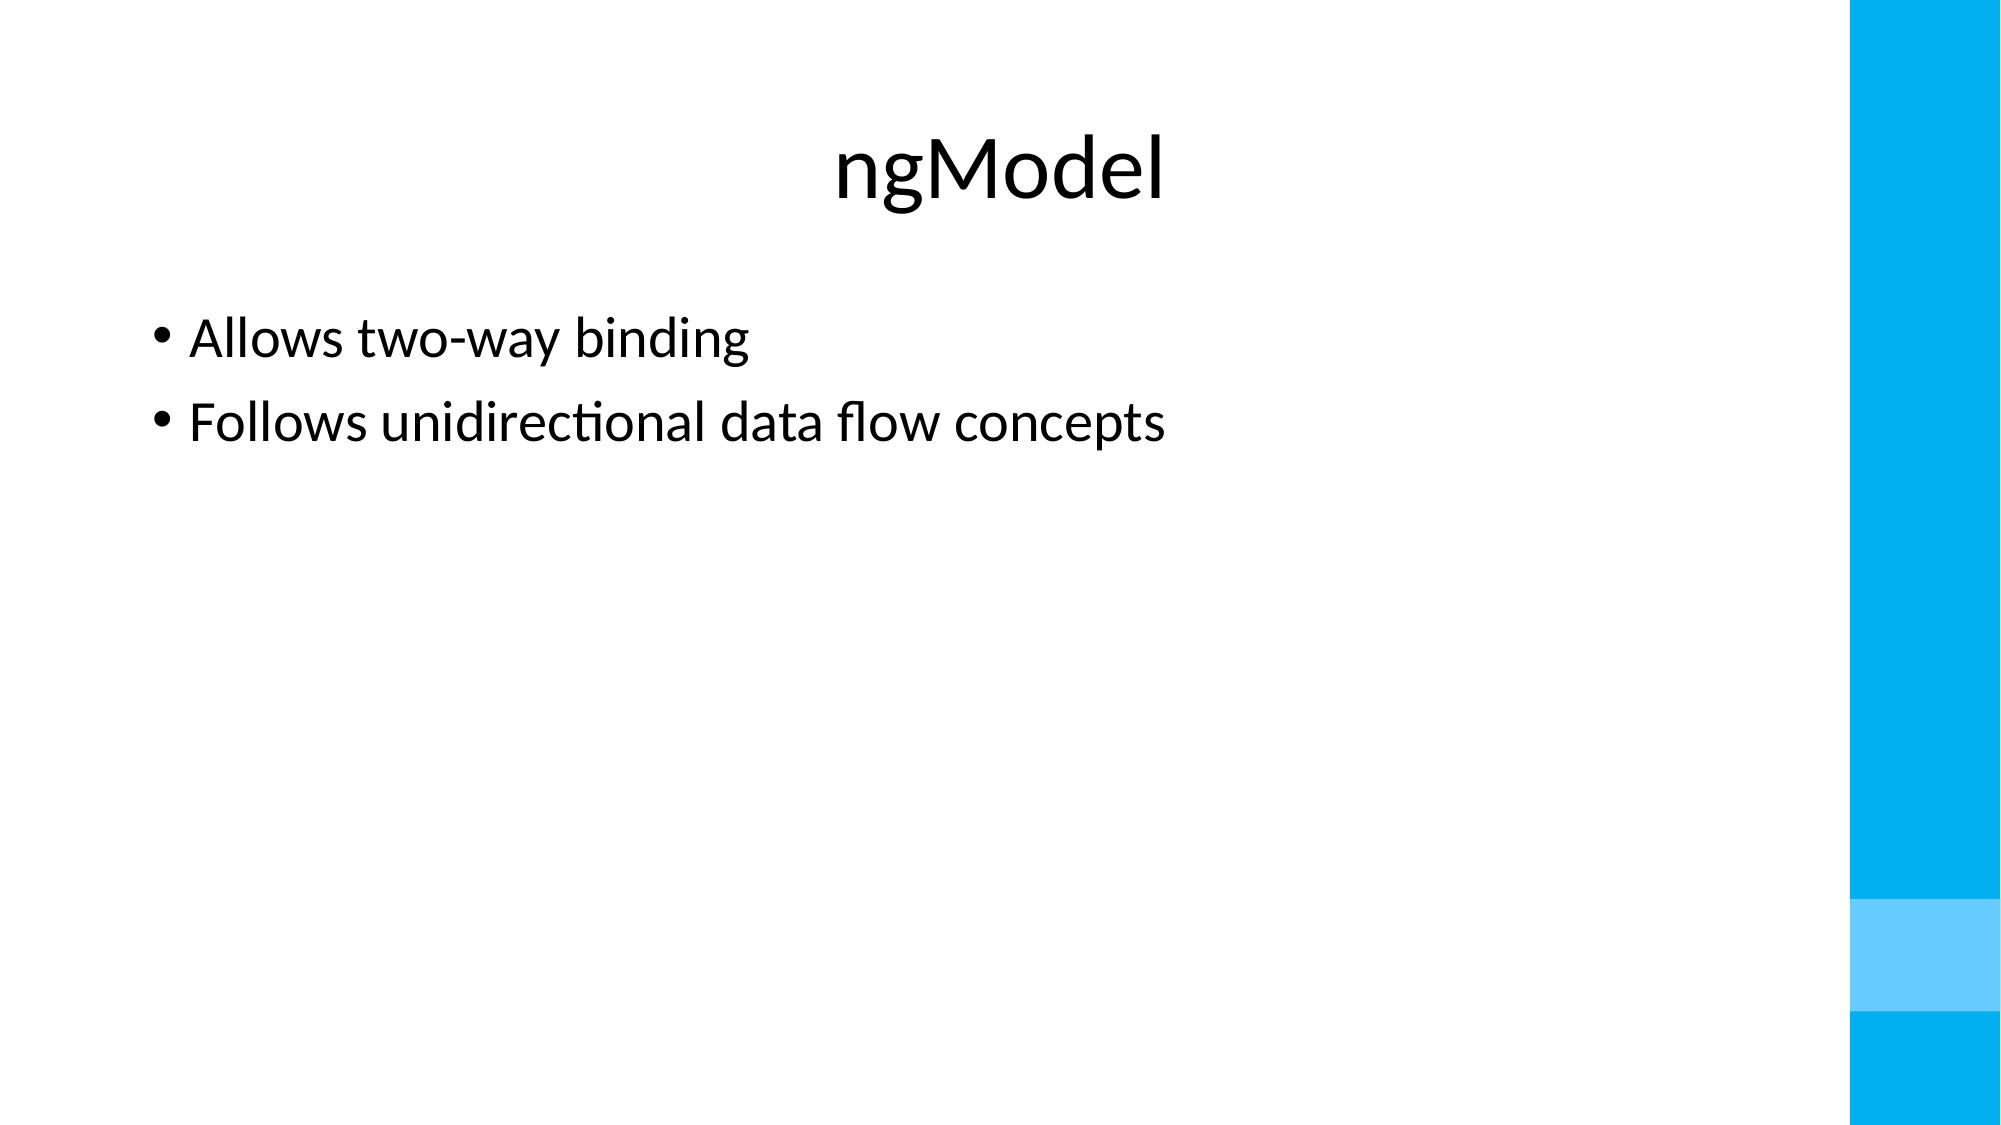

# ngModel
Allows two-way binding
Follows unidirectional data flow concepts